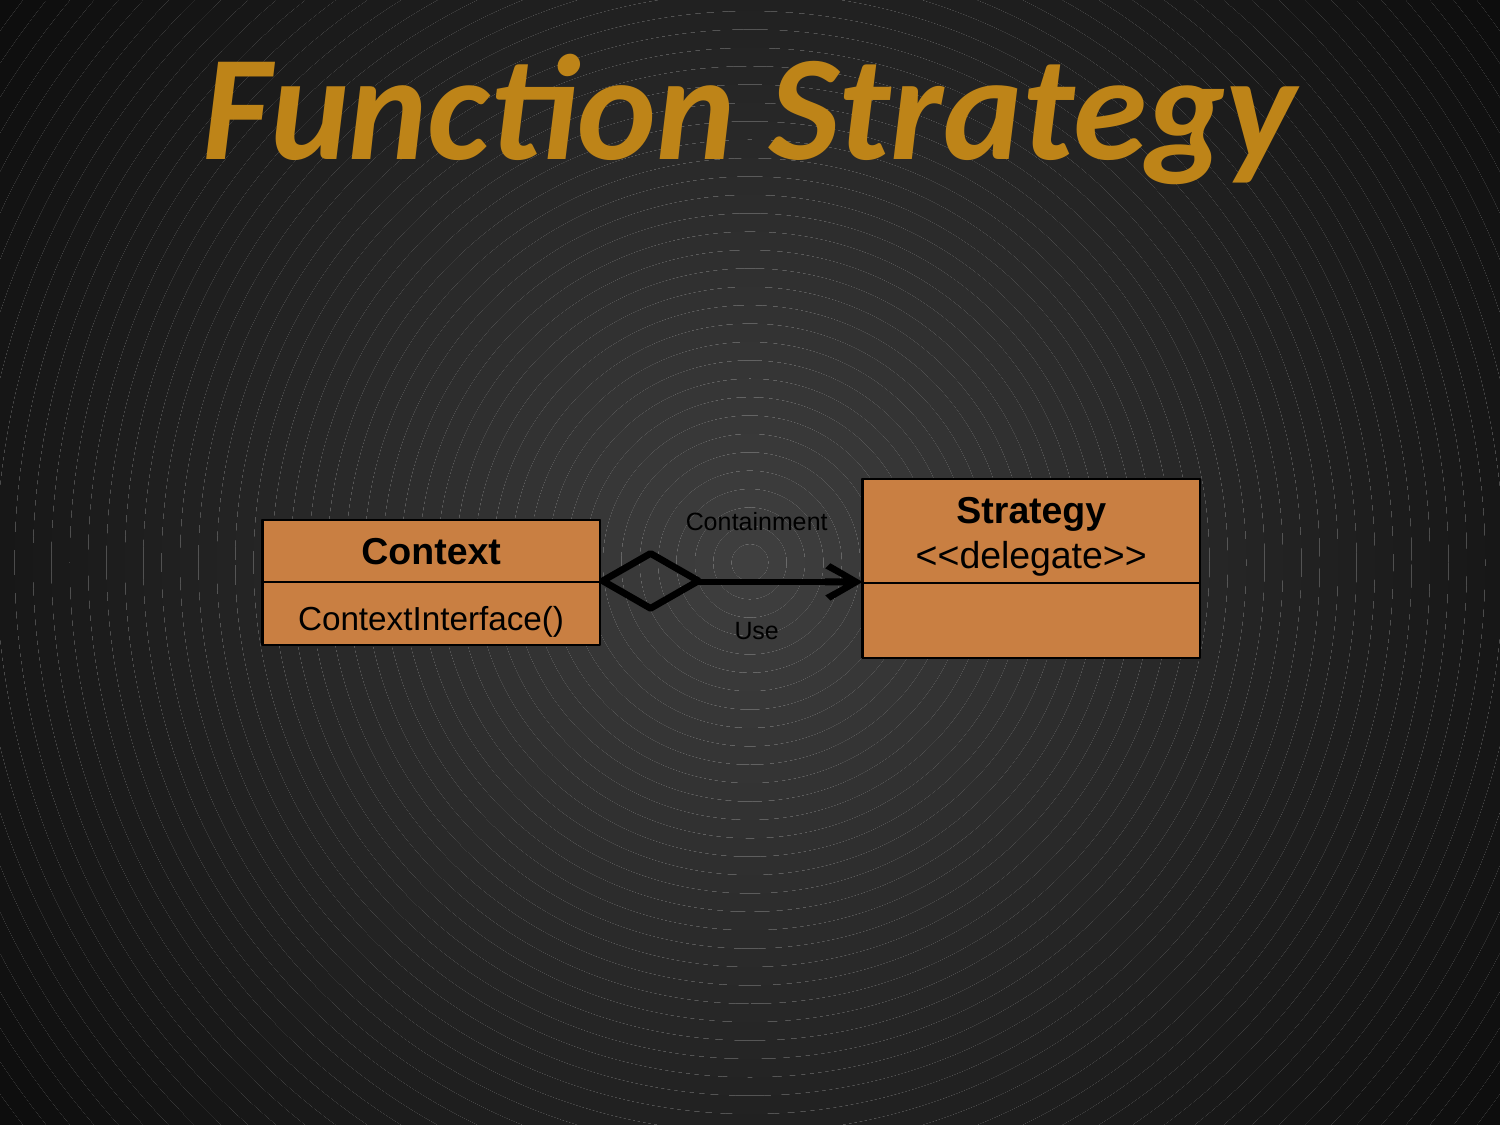

# Function Strategy

Strategy
<<delegate>>
Containment
ContextInterface()
Context

Use